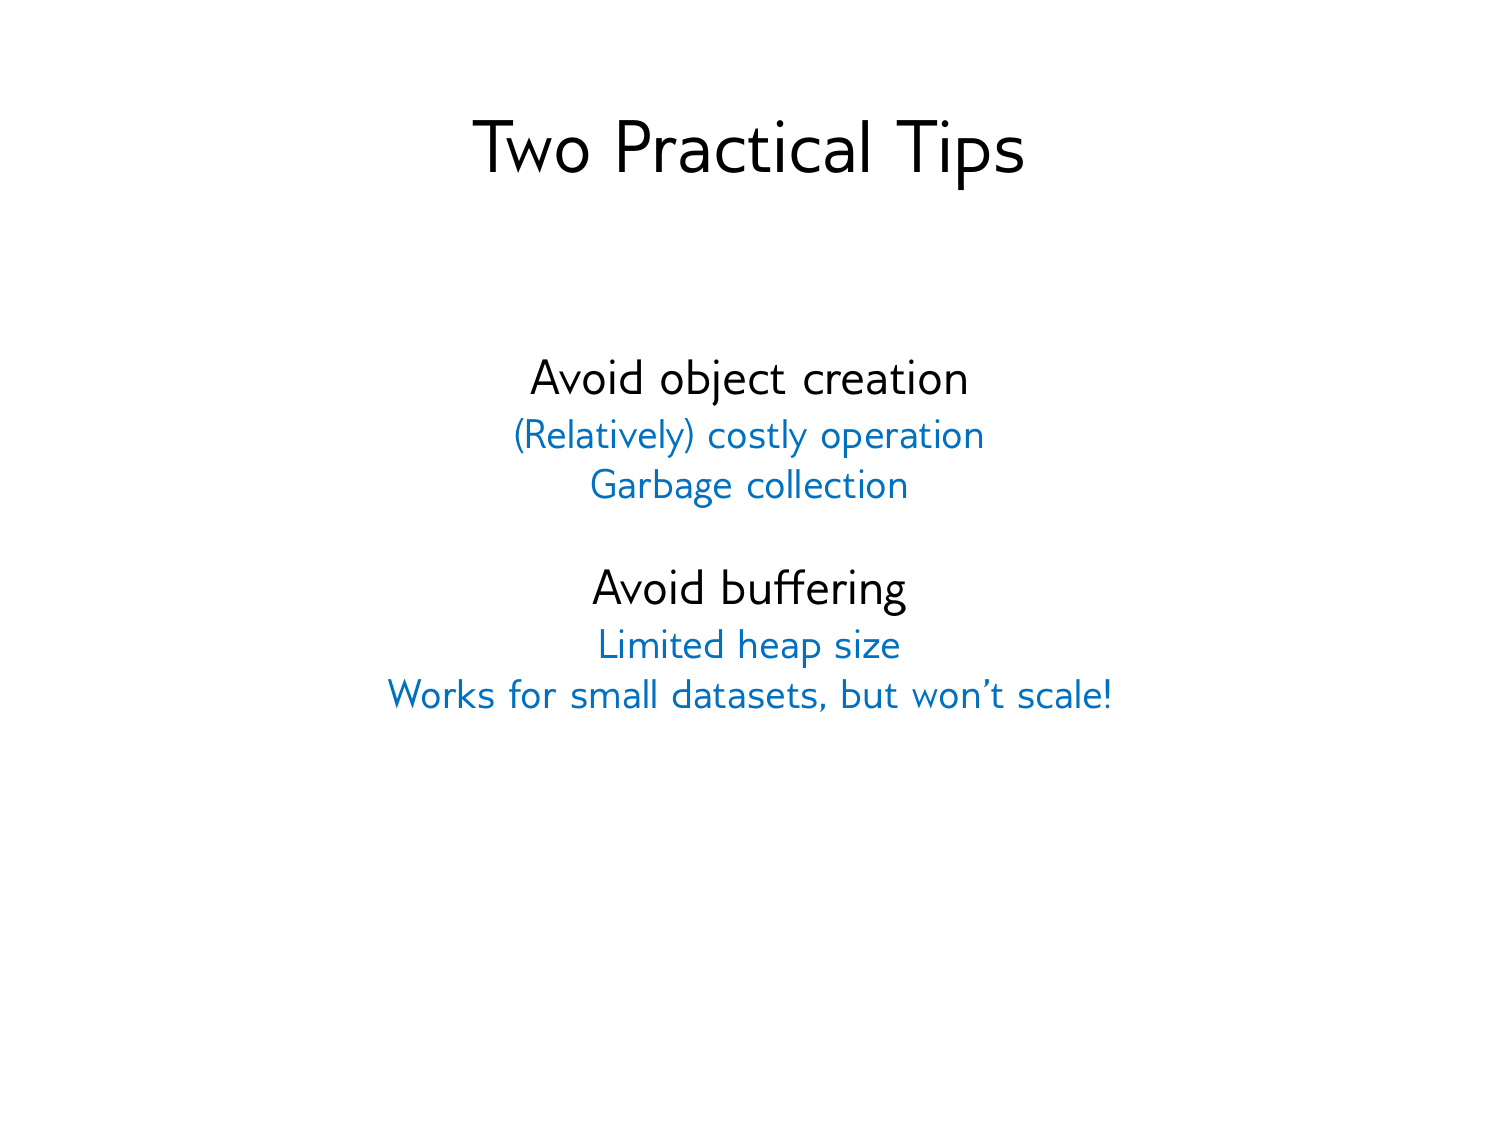

Two Practical Tips
Avoid object creation
(Relatively) costly operation
Garbage collection
Avoid buffering
Limited heap size
Works for small datasets, but won’t scale!